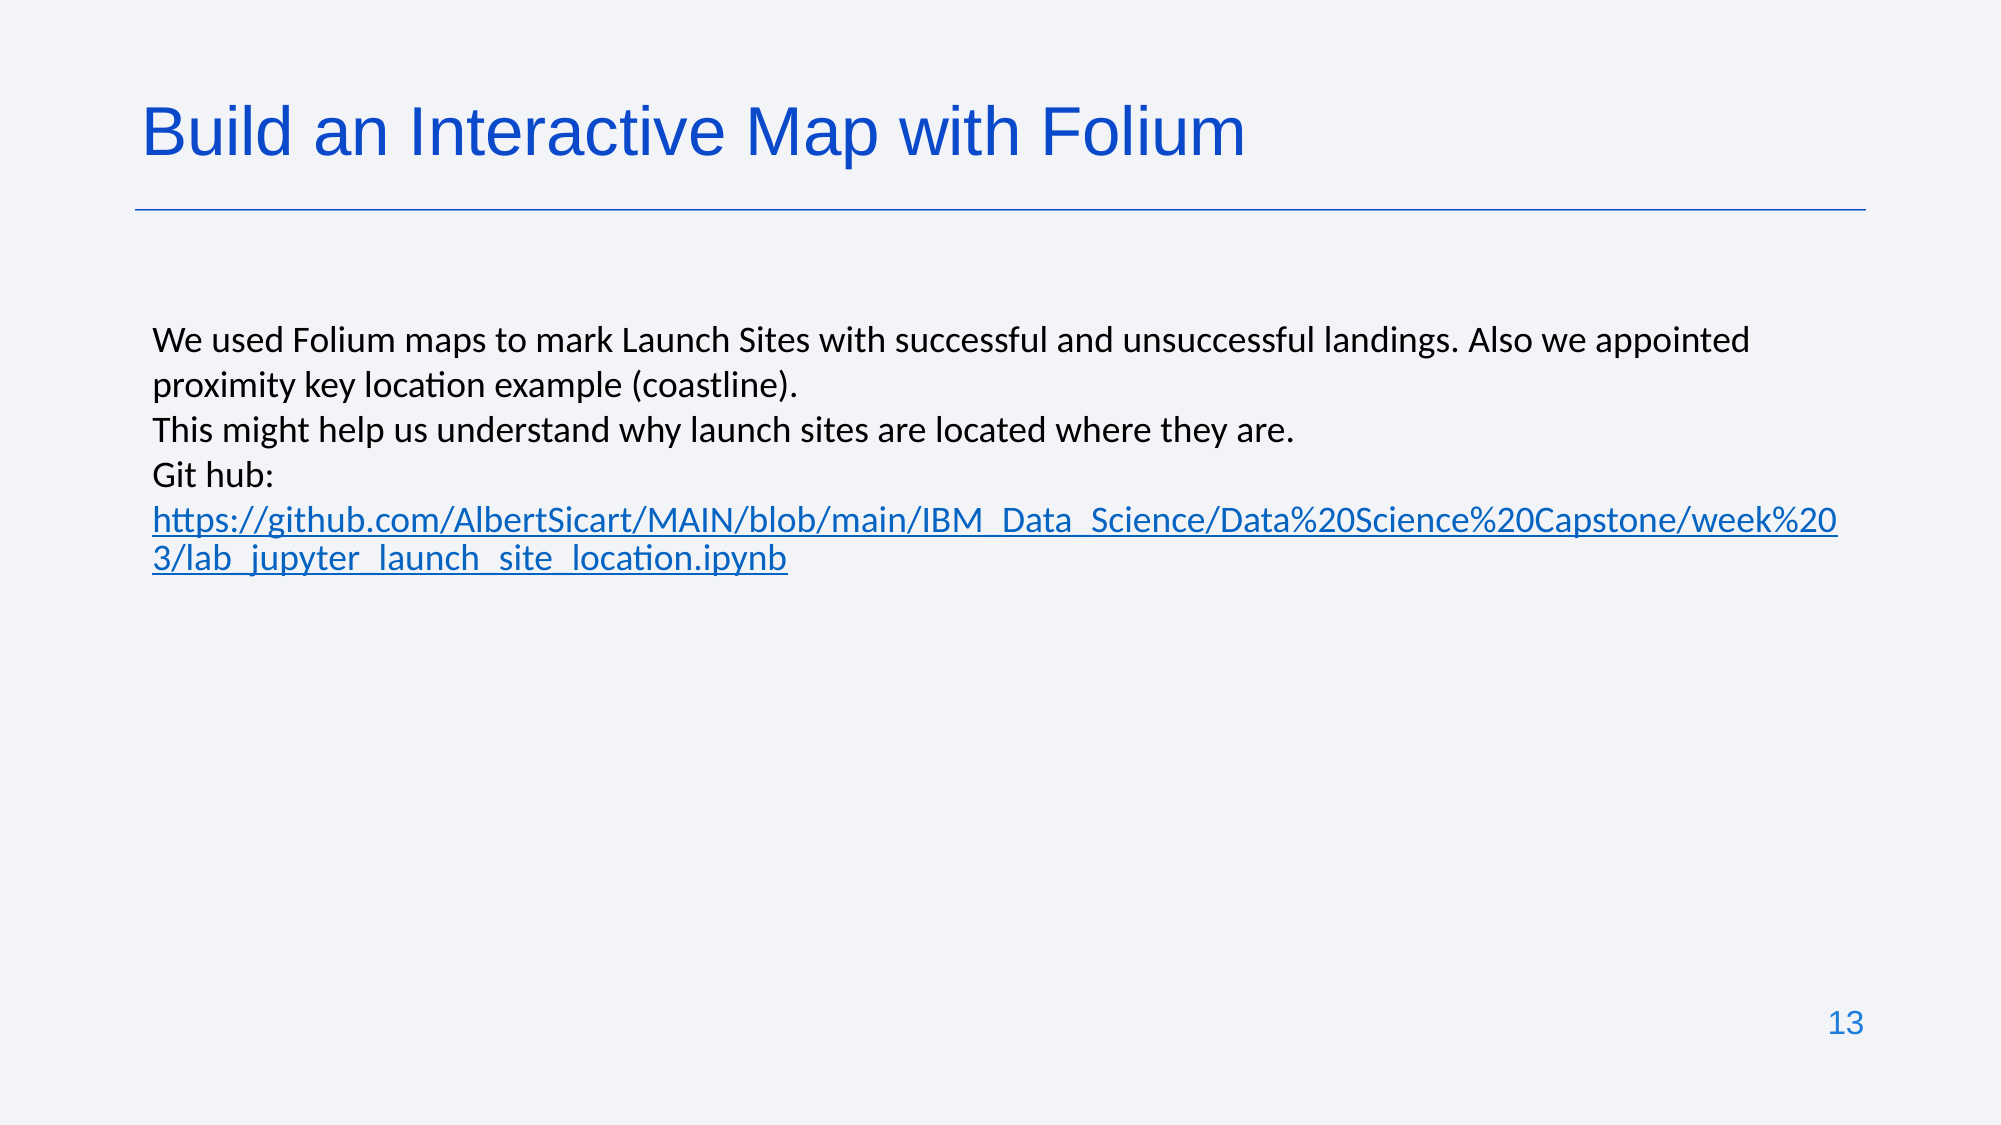

Build an Interactive Map with Folium
We used Folium maps to mark Launch Sites with successful and unsuccessful landings. Also we appointed proximity key location example (coastline).
This might help us understand why launch sites are located where they are.
Git hub: https://github.com/AlbertSicart/MAIN/blob/main/IBM_Data_Science/Data%20Science%20Capstone/week%203/lab_jupyter_launch_site_location.ipynb

13